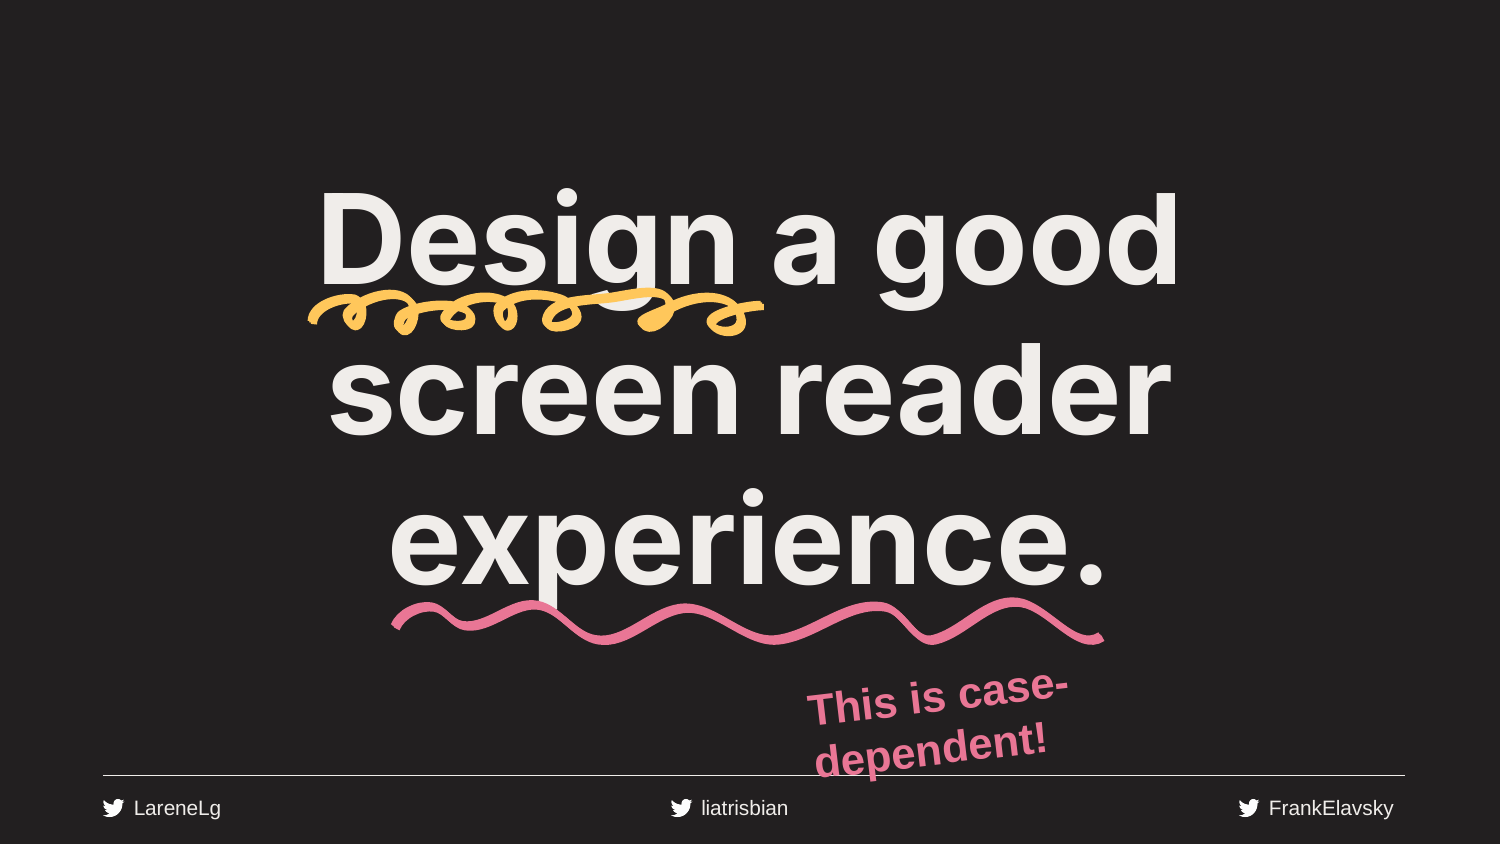

# Design a good screen reader experience.

This is case-dependent!